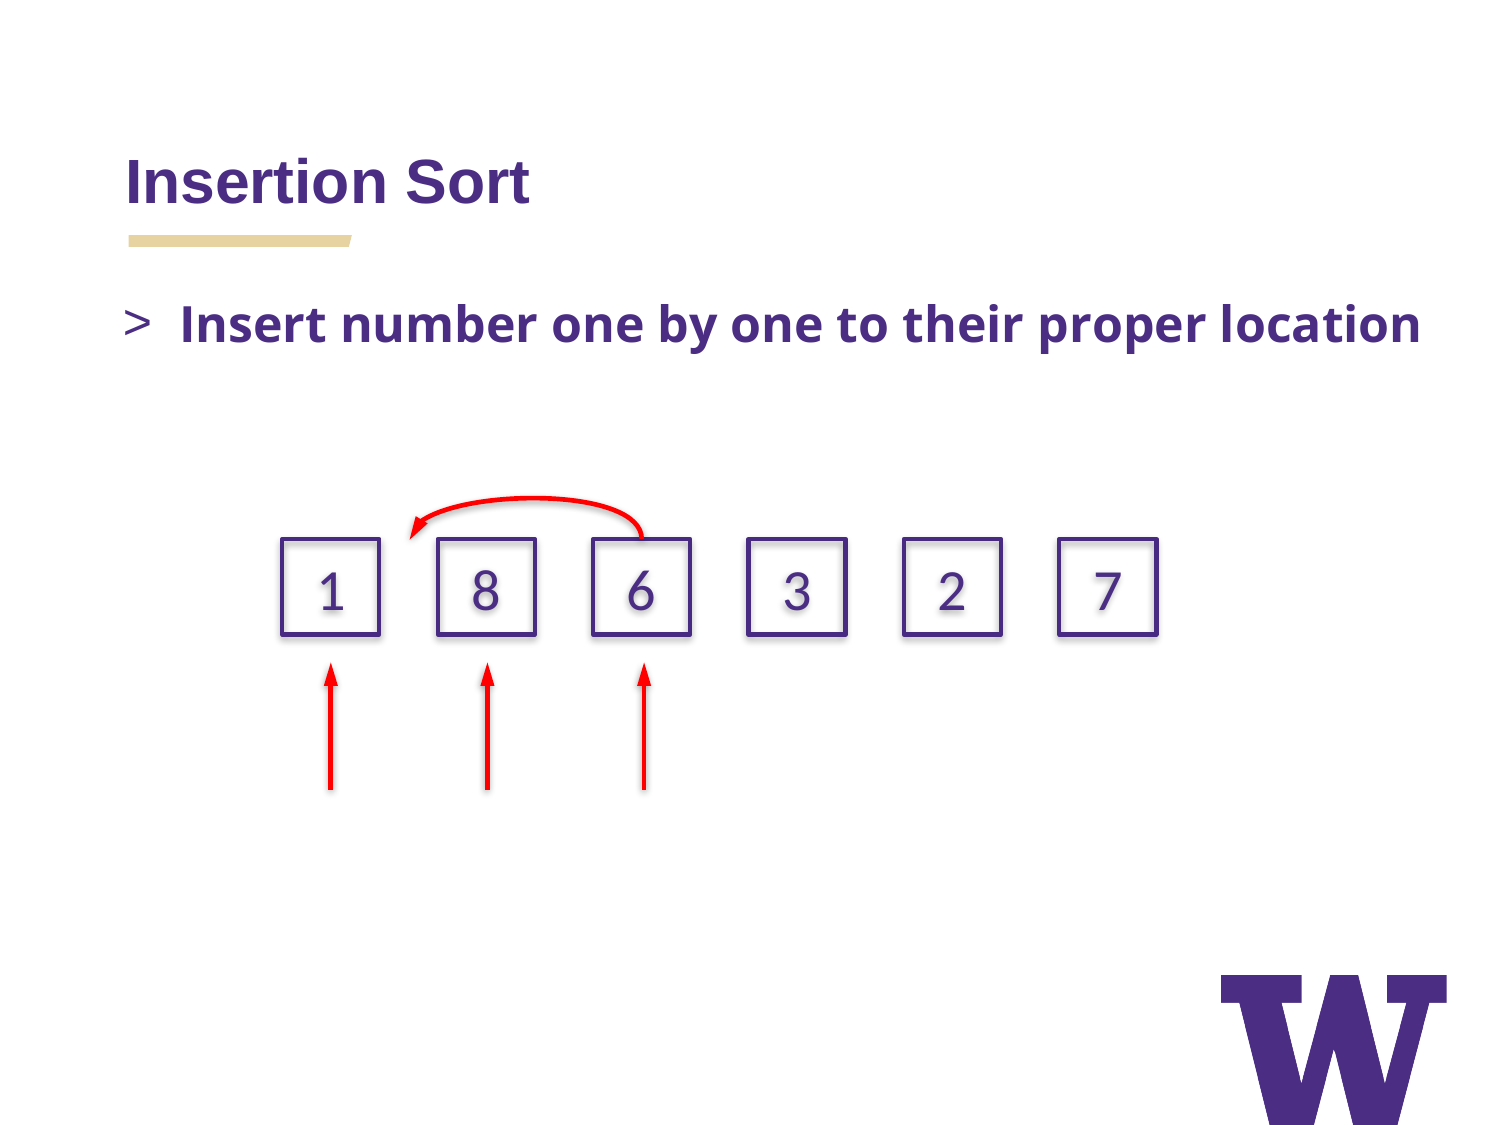

# Insertion Sort
Insert number one by one to their proper location
1
8
6
3
2
7